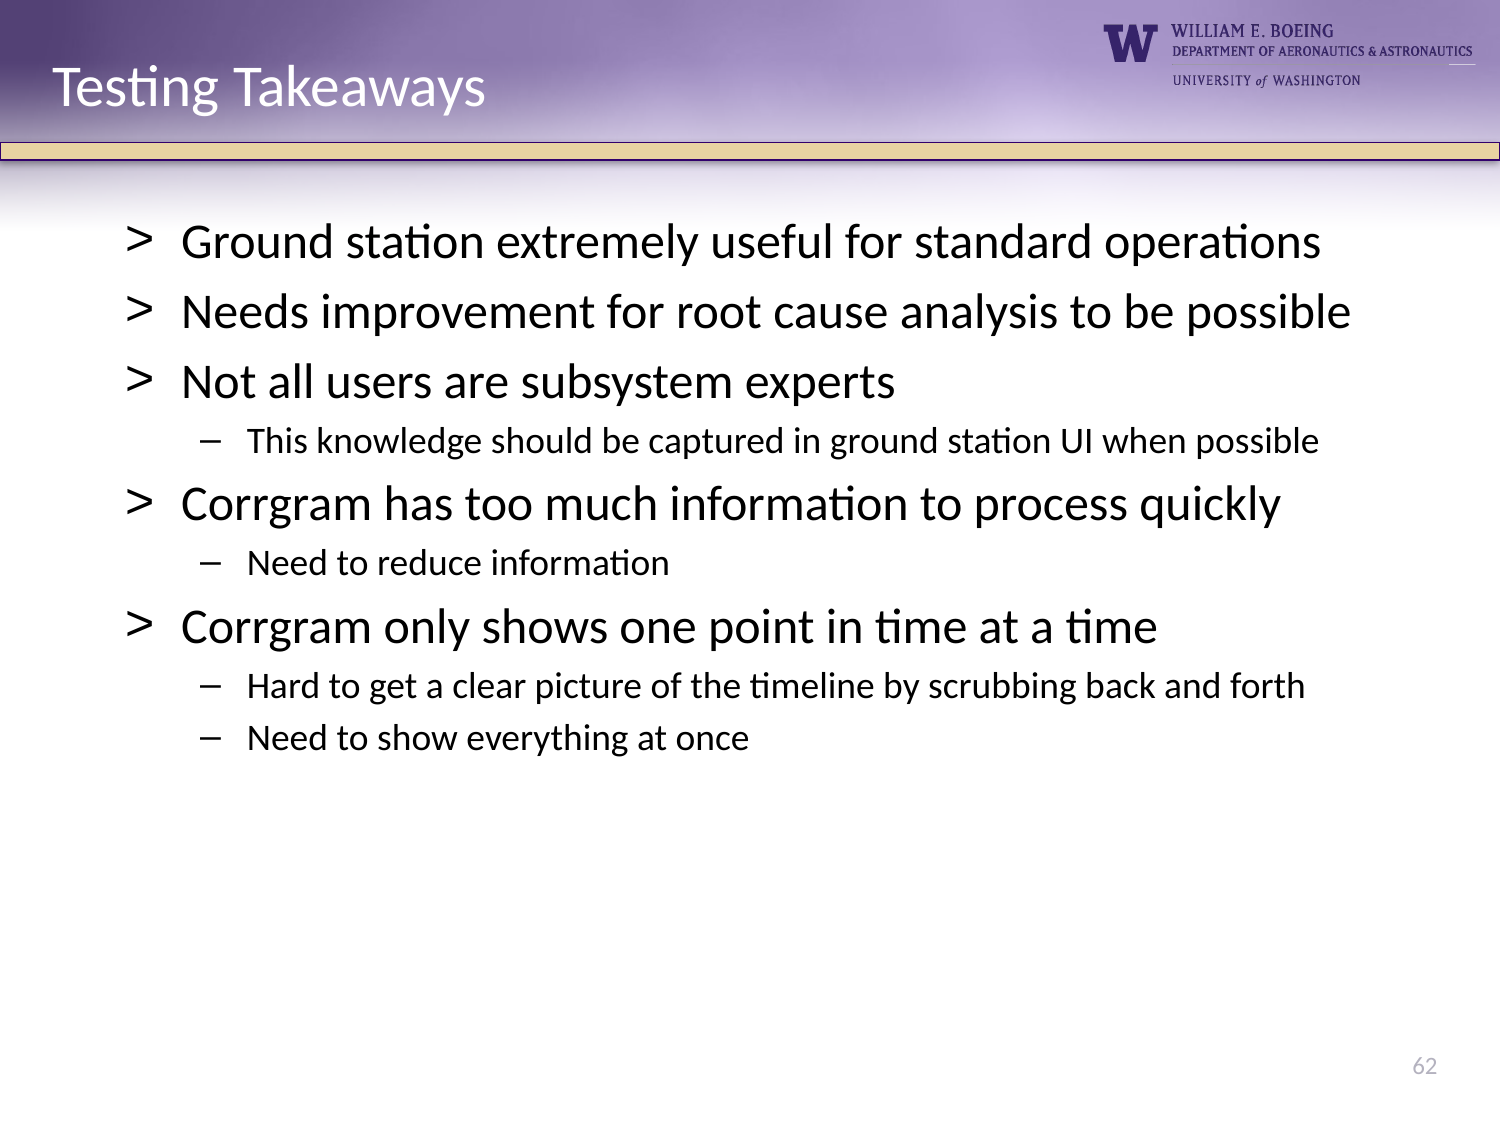

Testing Takeaways
Ground station extremely useful for standard operations
Needs improvement for root cause analysis to be possible
Not all users are subsystem experts
This knowledge should be captured in ground station UI when possible
Corrgram has too much information to process quickly
Need to reduce information
Corrgram only shows one point in time at a time
Hard to get a clear picture of the timeline by scrubbing back and forth
Need to show everything at once
62